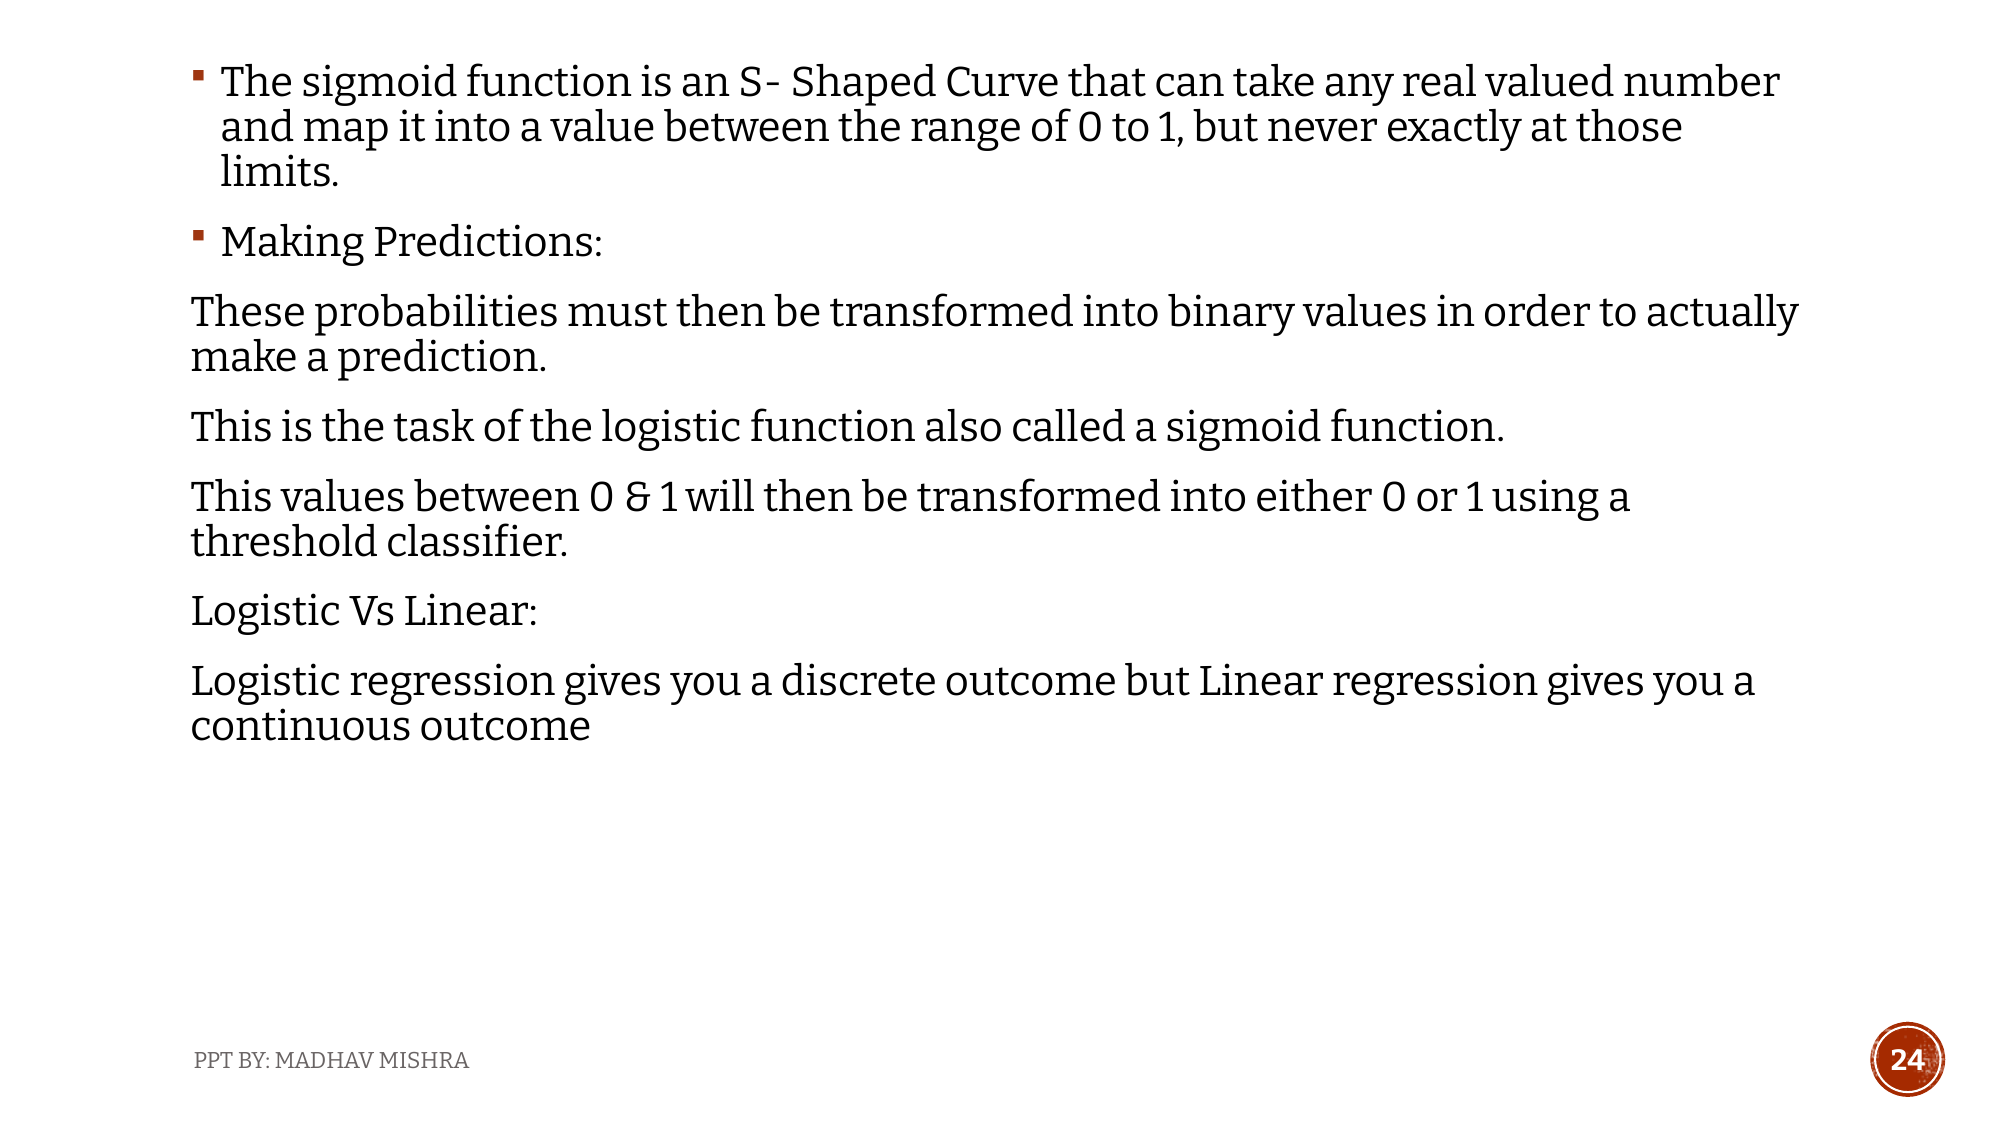

The sigmoid function is an S- Shaped Curve that can take any real valued number and map it into a value between the range of 0 to 1, but never exactly at those limits.
Making Predictions:
These probabilities must then be transformed into binary values in order to actually make a prediction.
This is the task of the logistic function also called a sigmoid function.
This values between 0 & 1 will then be transformed into either 0 or 1 using a threshold classifier.
Logistic Vs Linear:
Logistic regression gives you a discrete outcome but Linear regression gives you a continuous outcome

PPT BY: MADHAV MISHRA
24